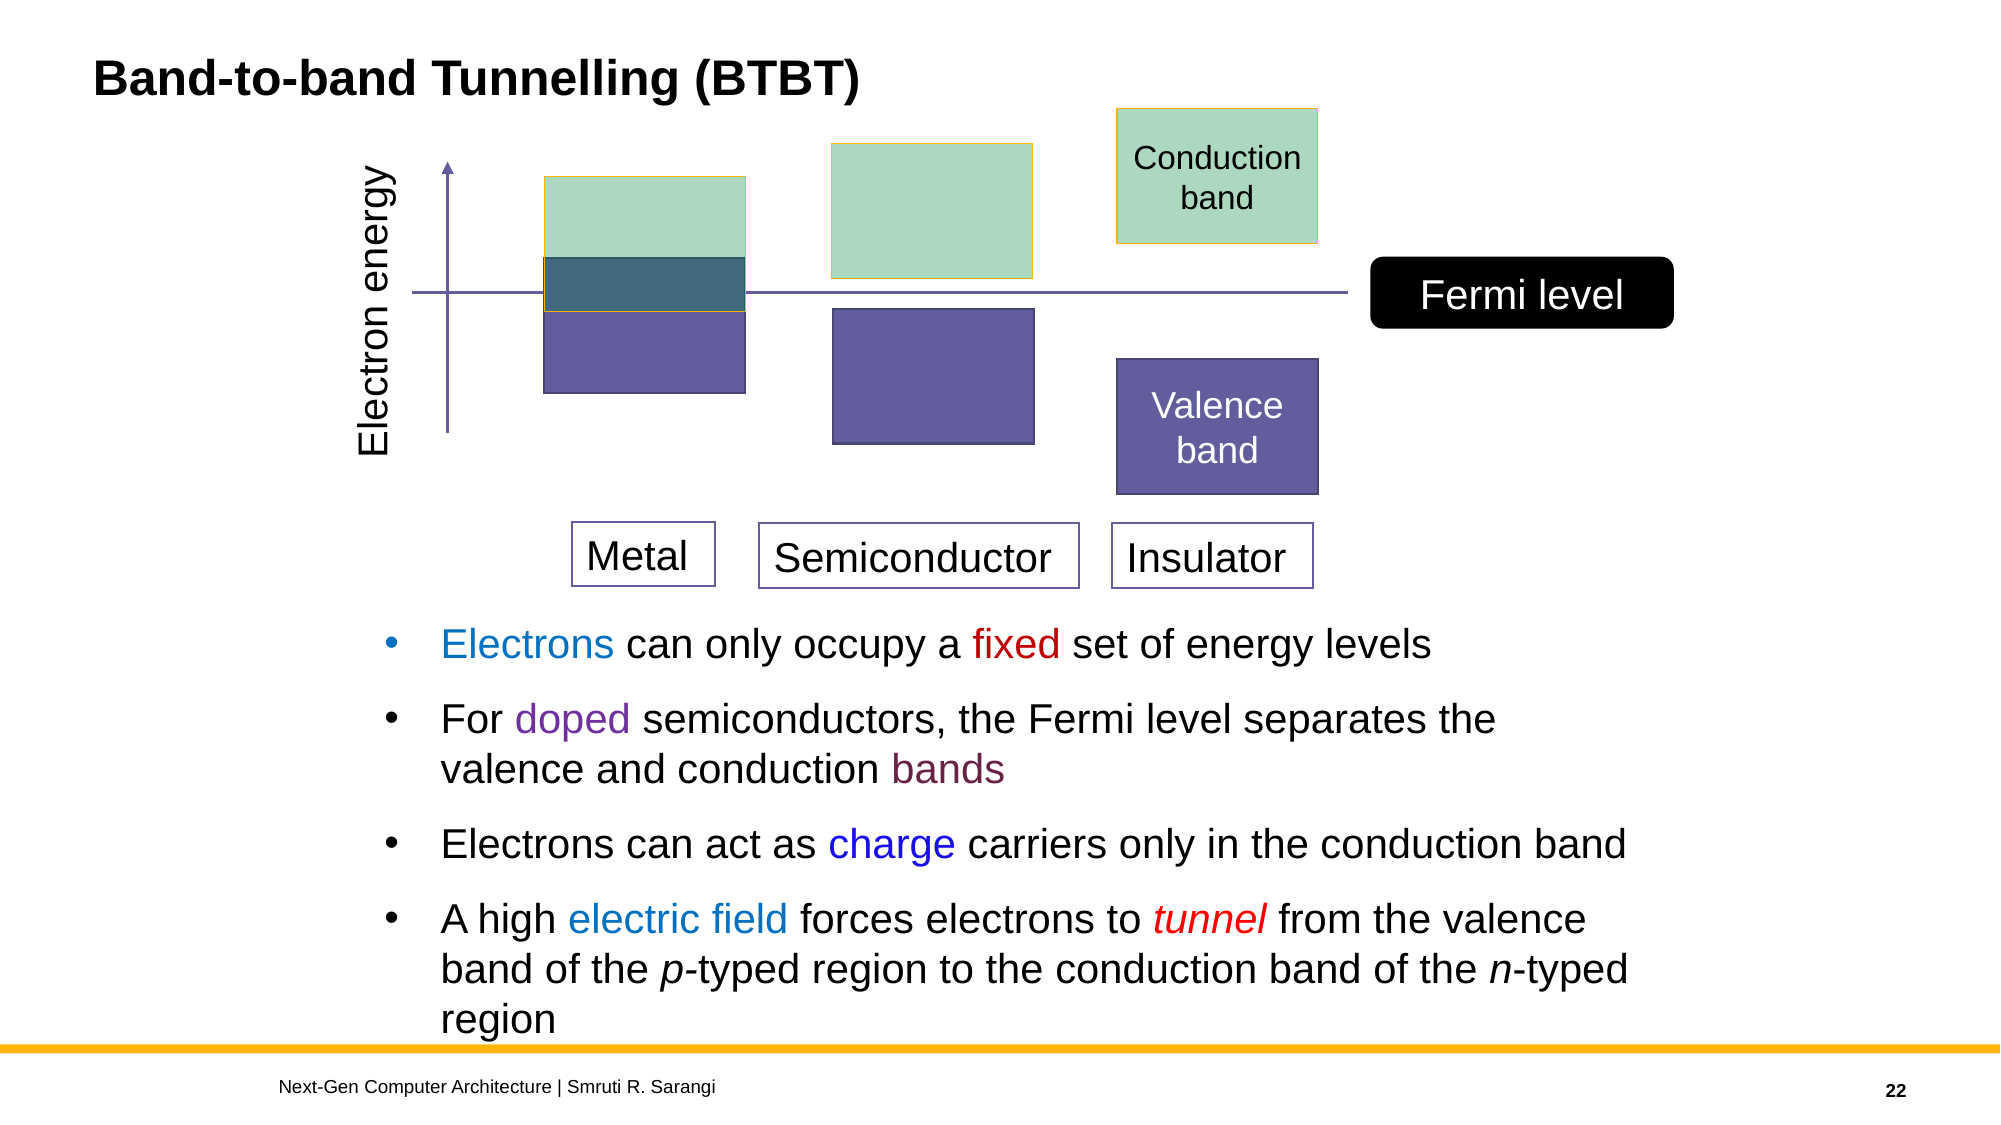

# Band-to-band Tunnelling (BTBT)
Conduction band

Fermi level

Electron energy

Valence band
Metal
Insulator
Semiconductor
Electrons can only occupy a fixed set of energy levels
For doped semiconductors, the Fermi level separates the valence and conduction bands
Electrons can act as charge carriers only in the conduction band
A high electric field forces electrons to tunnel from the valence band of the p-typed region to the conduction band of the n-typed region
Next-Gen Computer Architecture | Smruti R. Sarangi
22